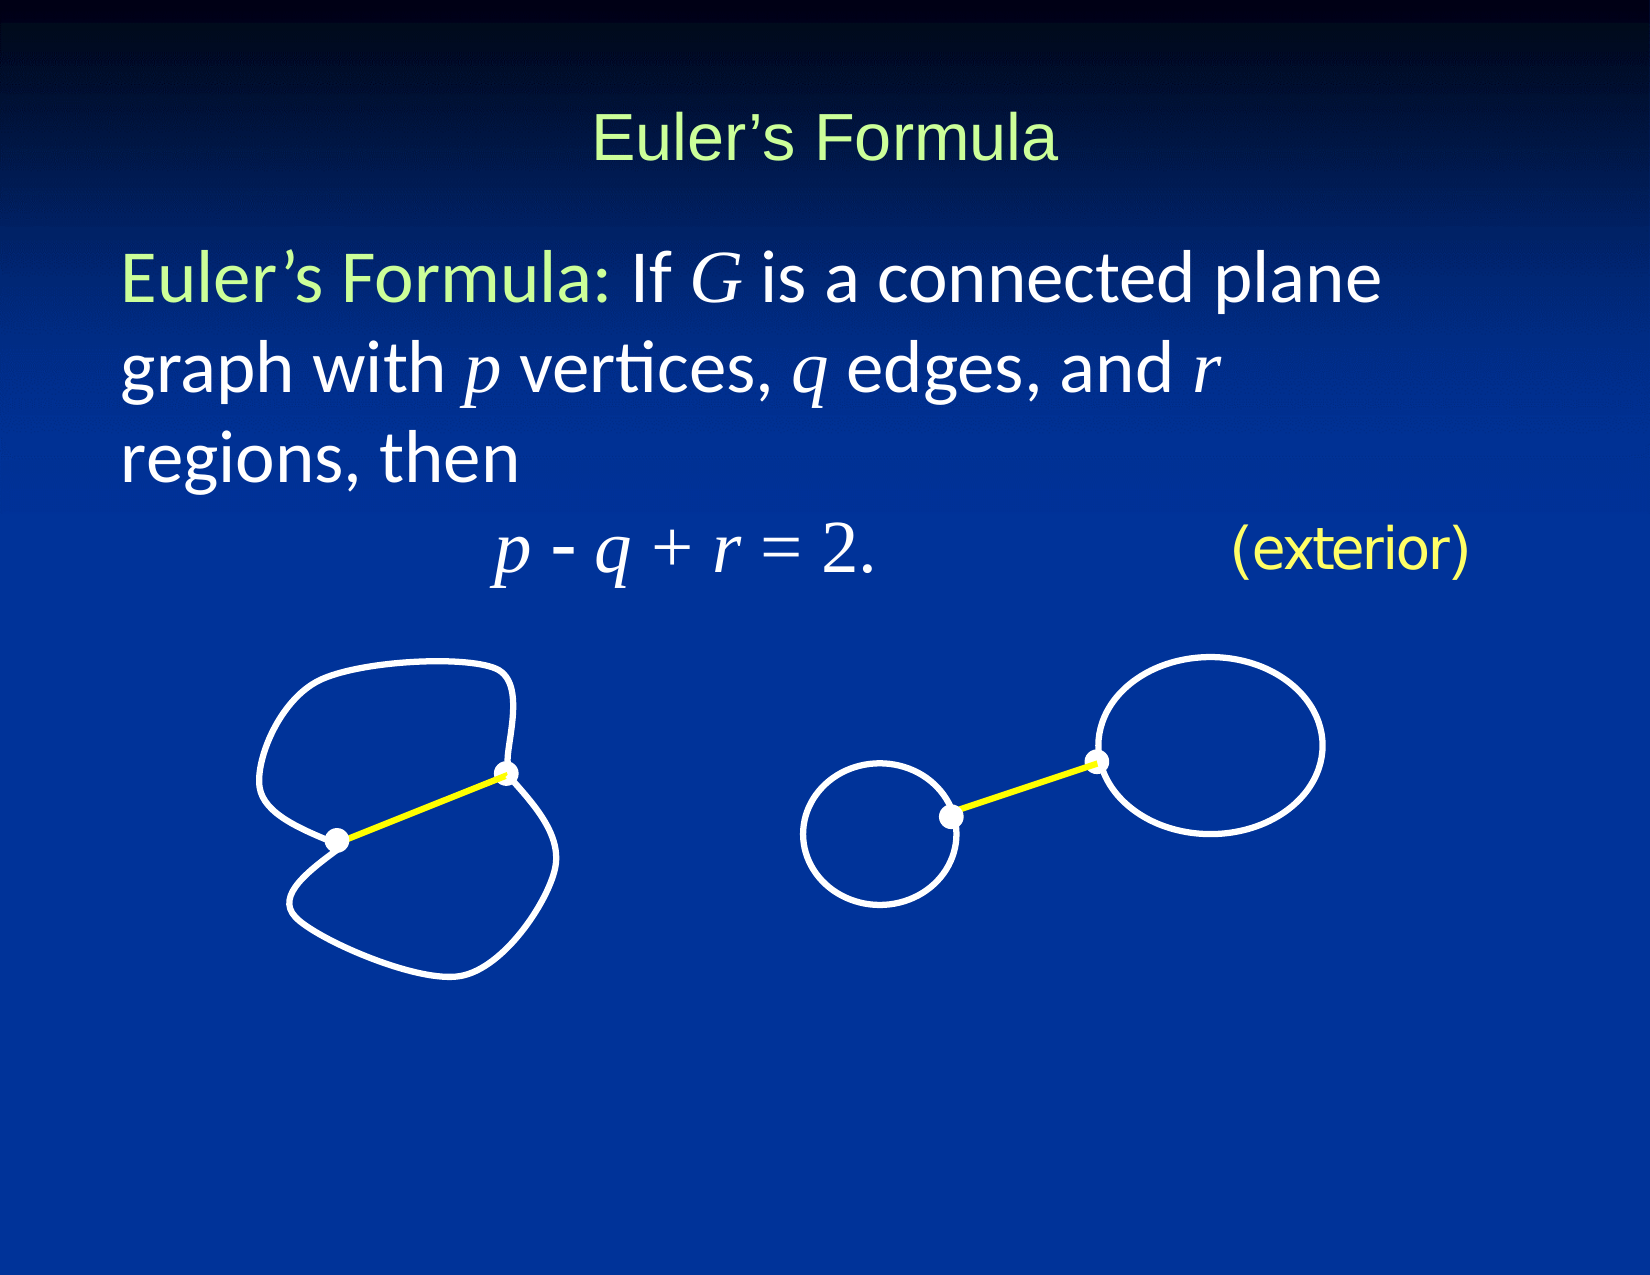

# Euler’s Formula
Euler’s Formula: If G is a connected plane graph with p vertices, q edges, and r regions, then
                      p − q + r = 2.
(exterior)